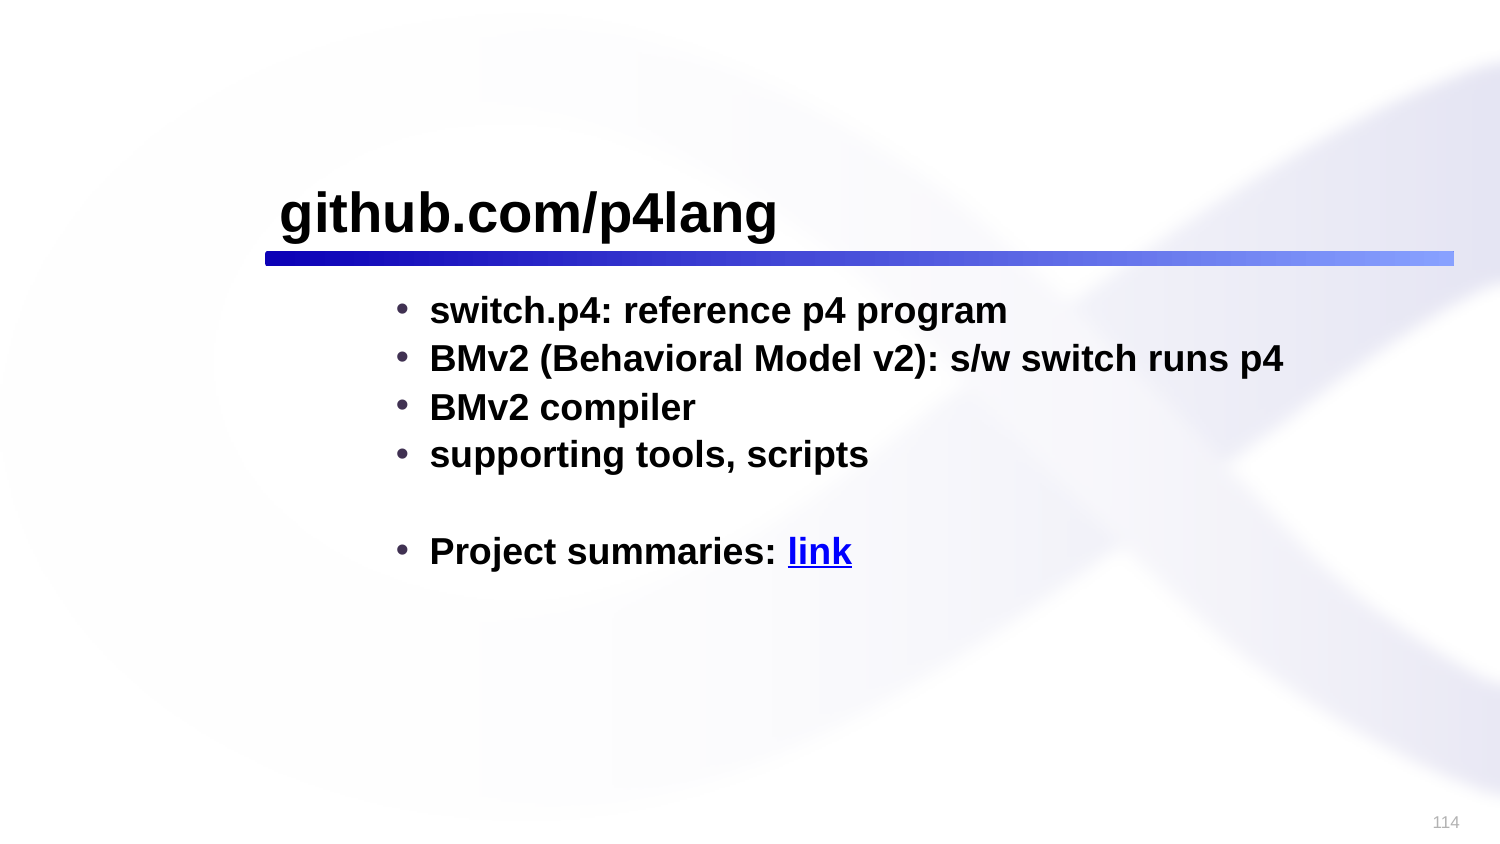

# github.com/p4lang
switch.p4: reference p4 program
BMv2 (Behavioral Model v2): s/w switch runs p4
BMv2 compiler
supporting tools, scripts

Project summaries: link
114